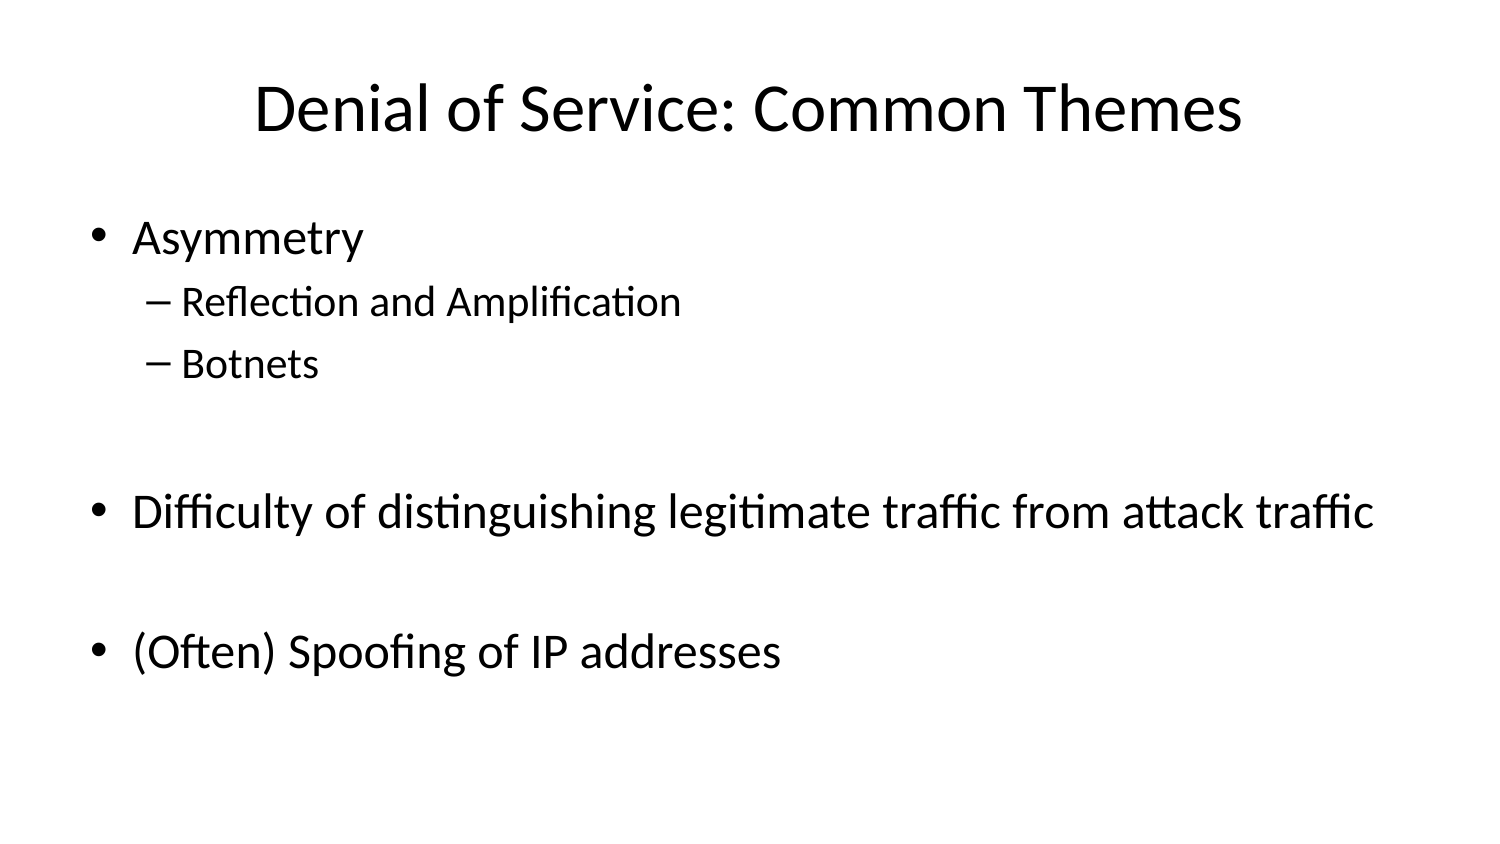

# Denial of Service: Common Themes
Asymmetry
Reflection and Amplification
Botnets

Difficulty of distinguishing legitimate traffic from attack traffic

(Often) Spoofing of IP addresses